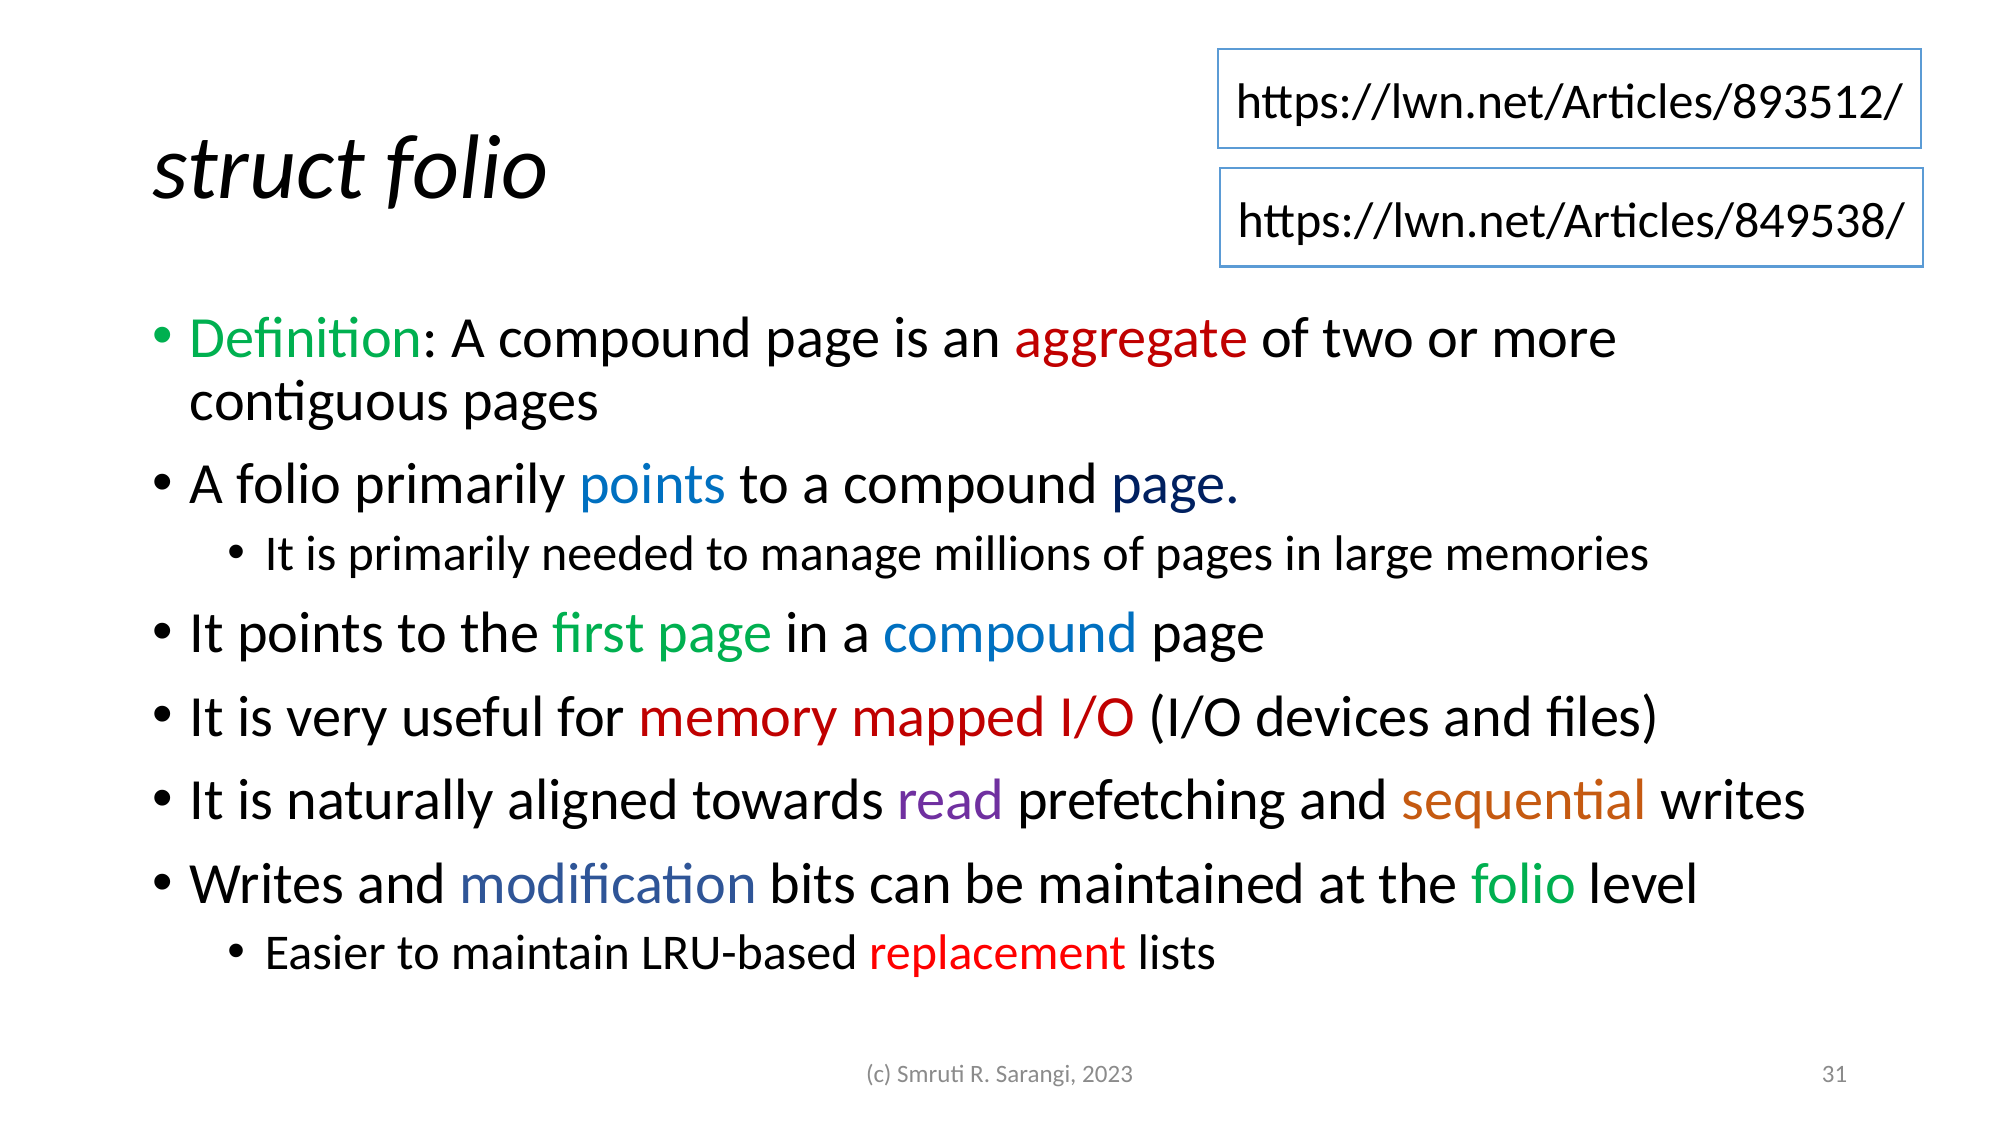

https://lwn.net/Articles/893512/
# struct folio
https://lwn.net/Articles/849538/
Definition: A compound page is an aggregate of two or more contiguous pages
A folio primarily points to a compound page.
It is primarily needed to manage millions of pages in large memories
It points to the first page in a compound page
It is very useful for memory mapped I/O (I/O devices and files)
It is naturally aligned towards read prefetching and sequential writes
Writes and modification bits can be maintained at the folio level
Easier to maintain LRU-based replacement lists

(c) Smruti R. Sarangi, 2023
31